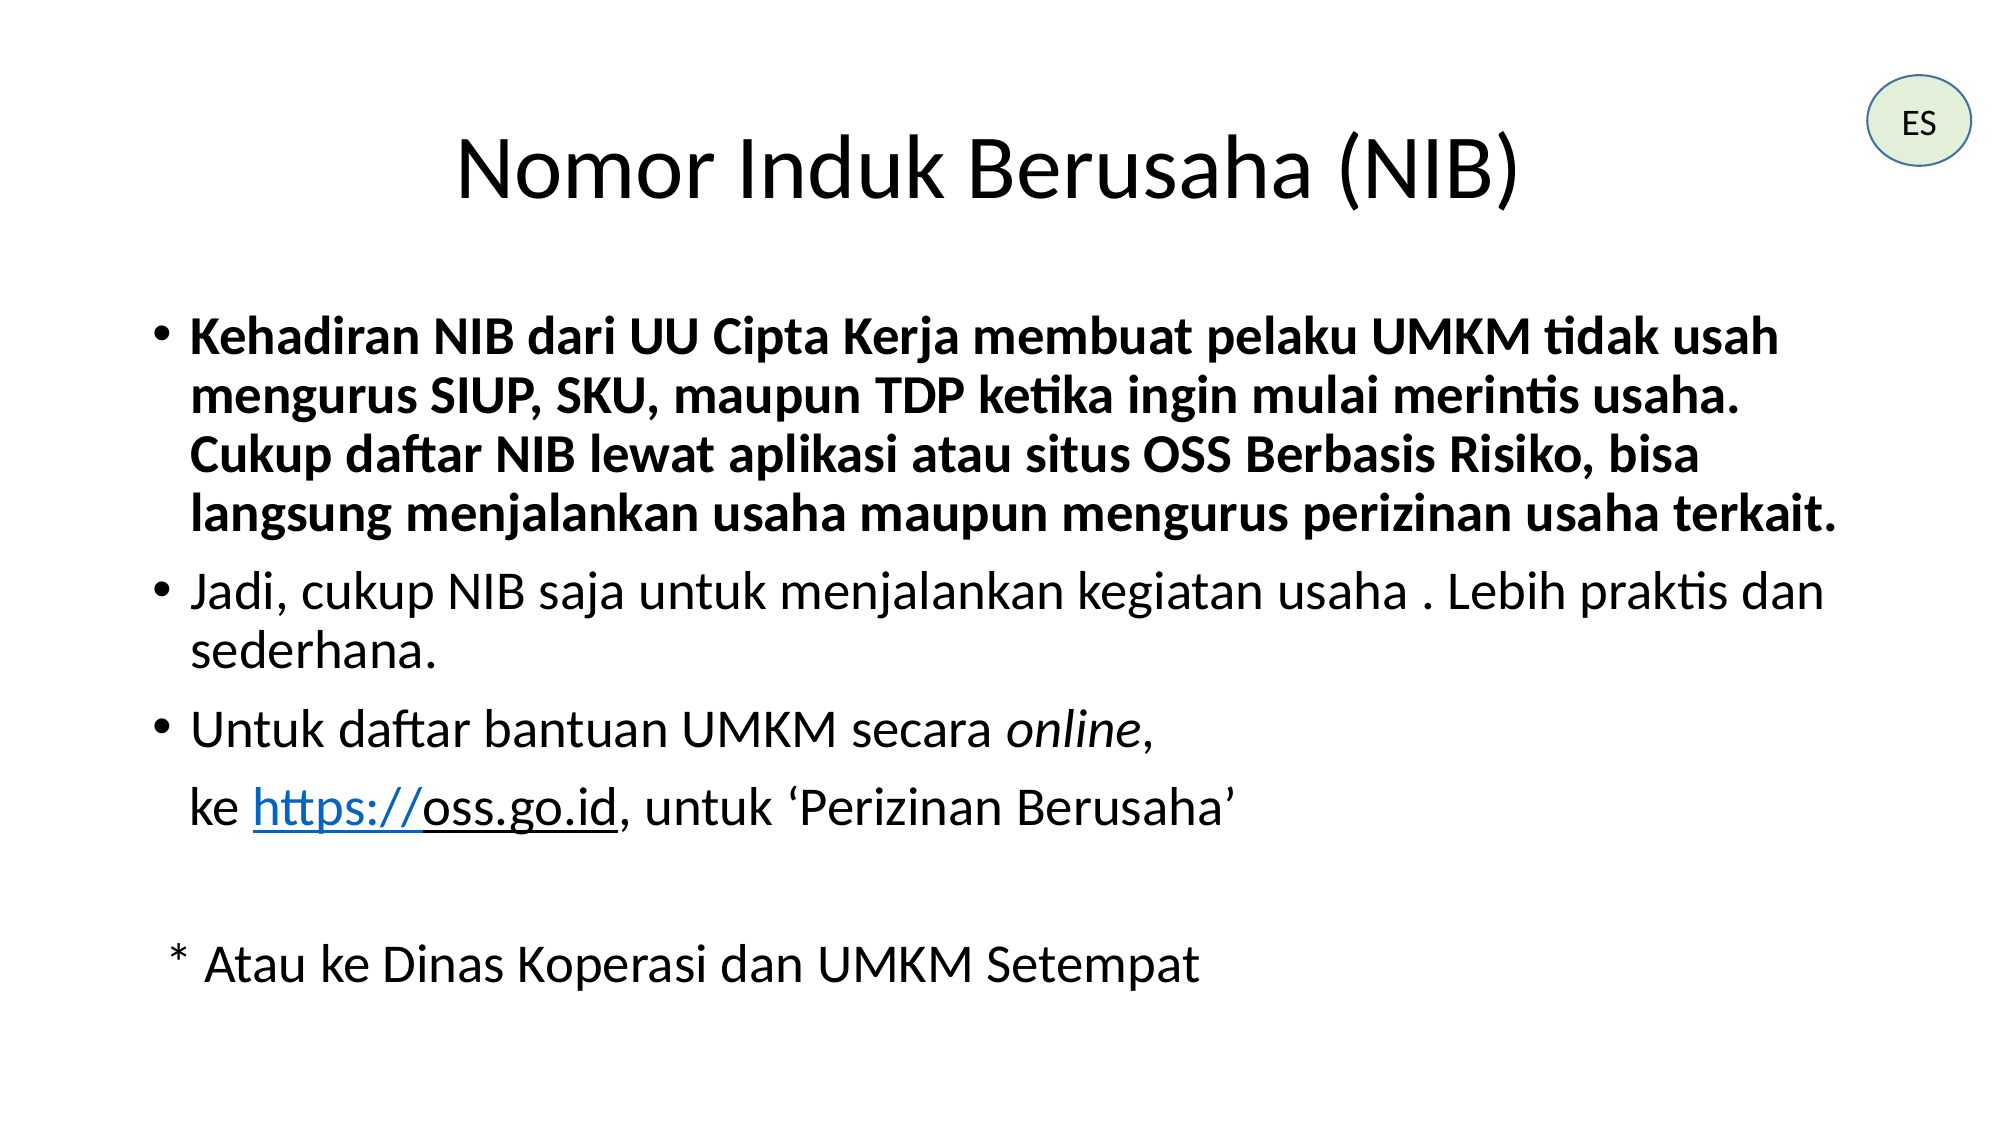

# Nomor Induk Berusaha (NIB)
ES
Kehadiran NIB dari UU Cipta Kerja membuat pelaku UMKM tidak usah mengurus SIUP, SKU, maupun TDP ketika ingin mulai merintis usaha. Cukup daftar NIB lewat aplikasi atau situs OSS Berbasis Risiko, bisa langsung menjalankan usaha maupun mengurus perizinan usaha terkait.
Jadi, cukup NIB saja untuk menjalankan kegiatan usaha . Lebih praktis dan sederhana.
Untuk daftar bantuan UMKM secara online,
   ke https://oss.go.id, untuk ‘Perizinan Berusaha’

 * Atau ke Dinas Koperasi dan UMKM Setempat